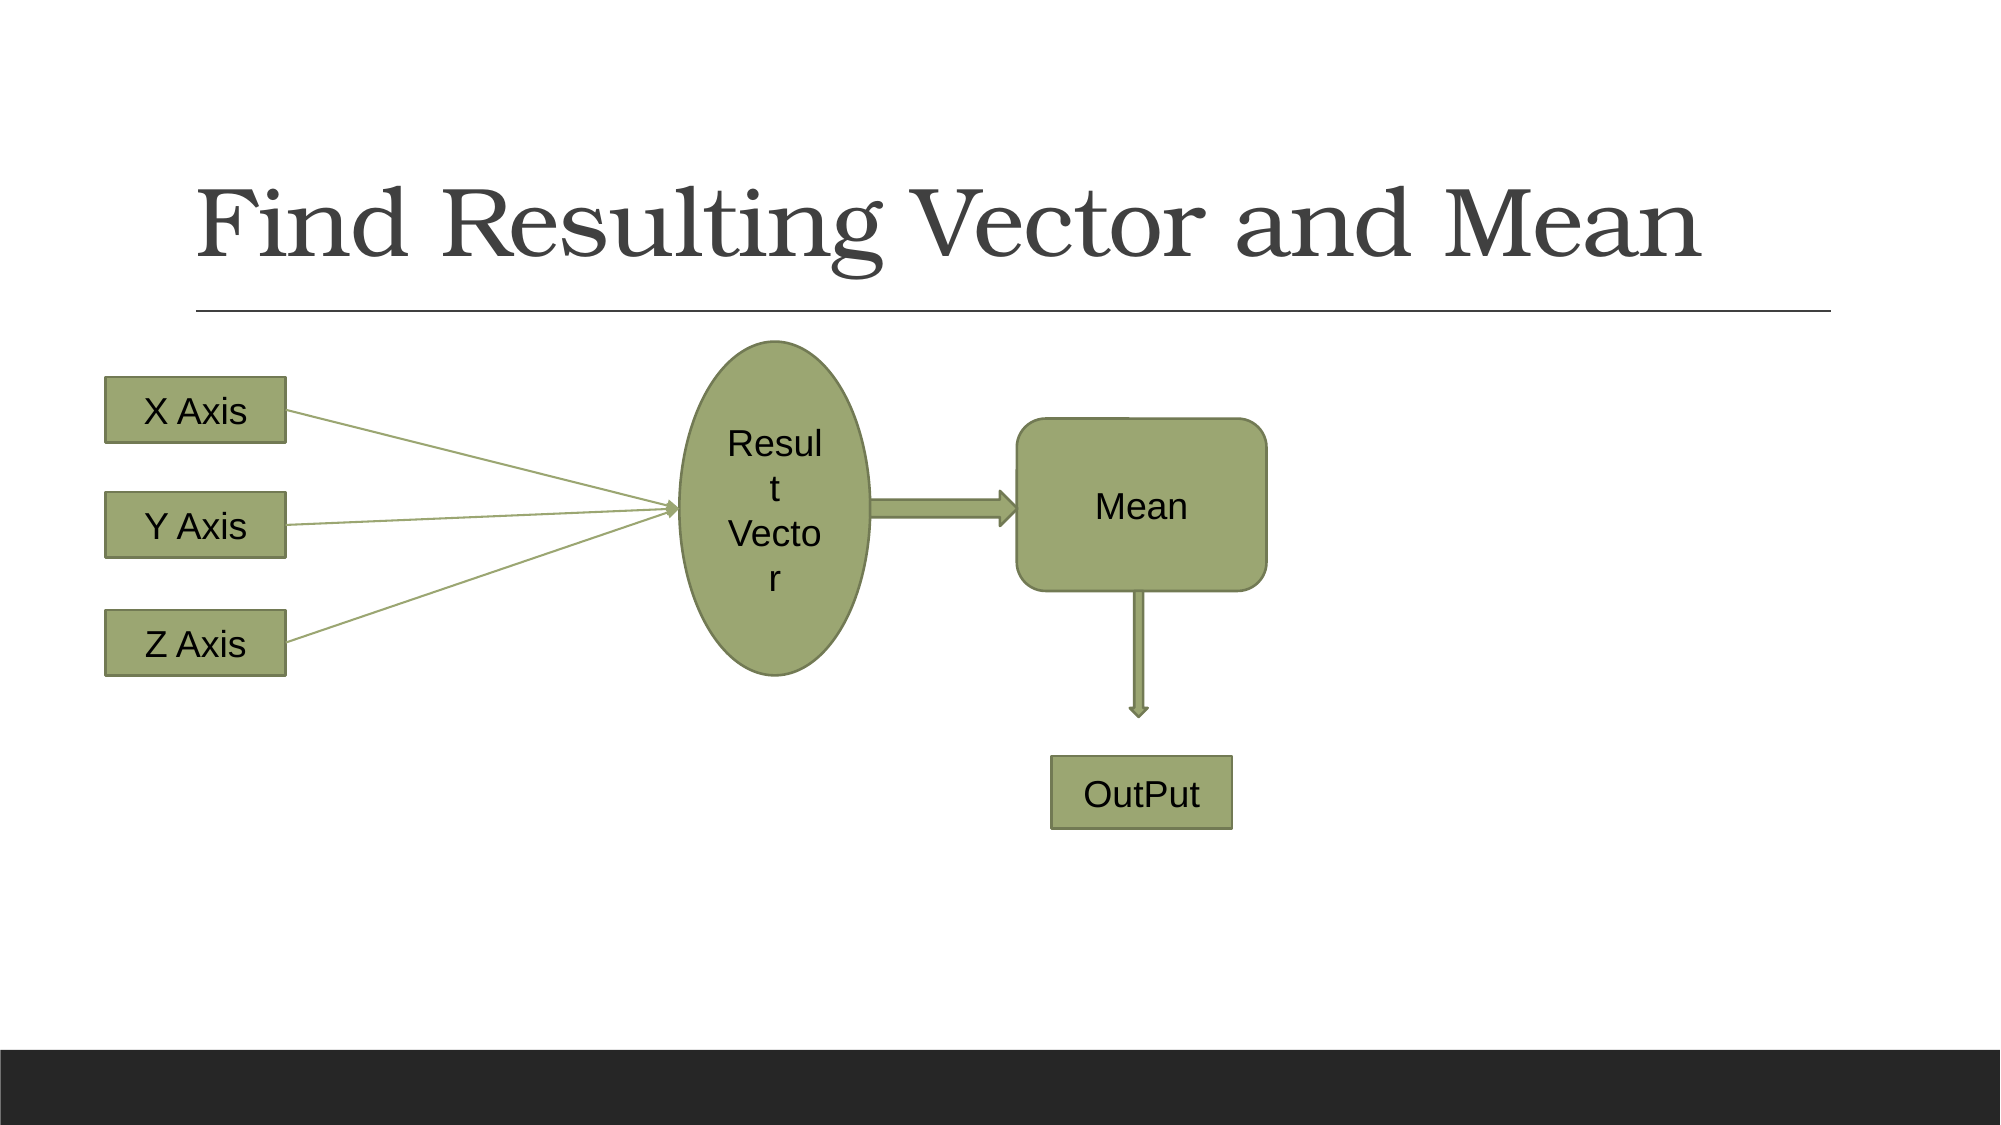

# Find Resulting Vector and Mean
Result Vector
X Axis
Mean

Y Axis

Z Axis
OutPut